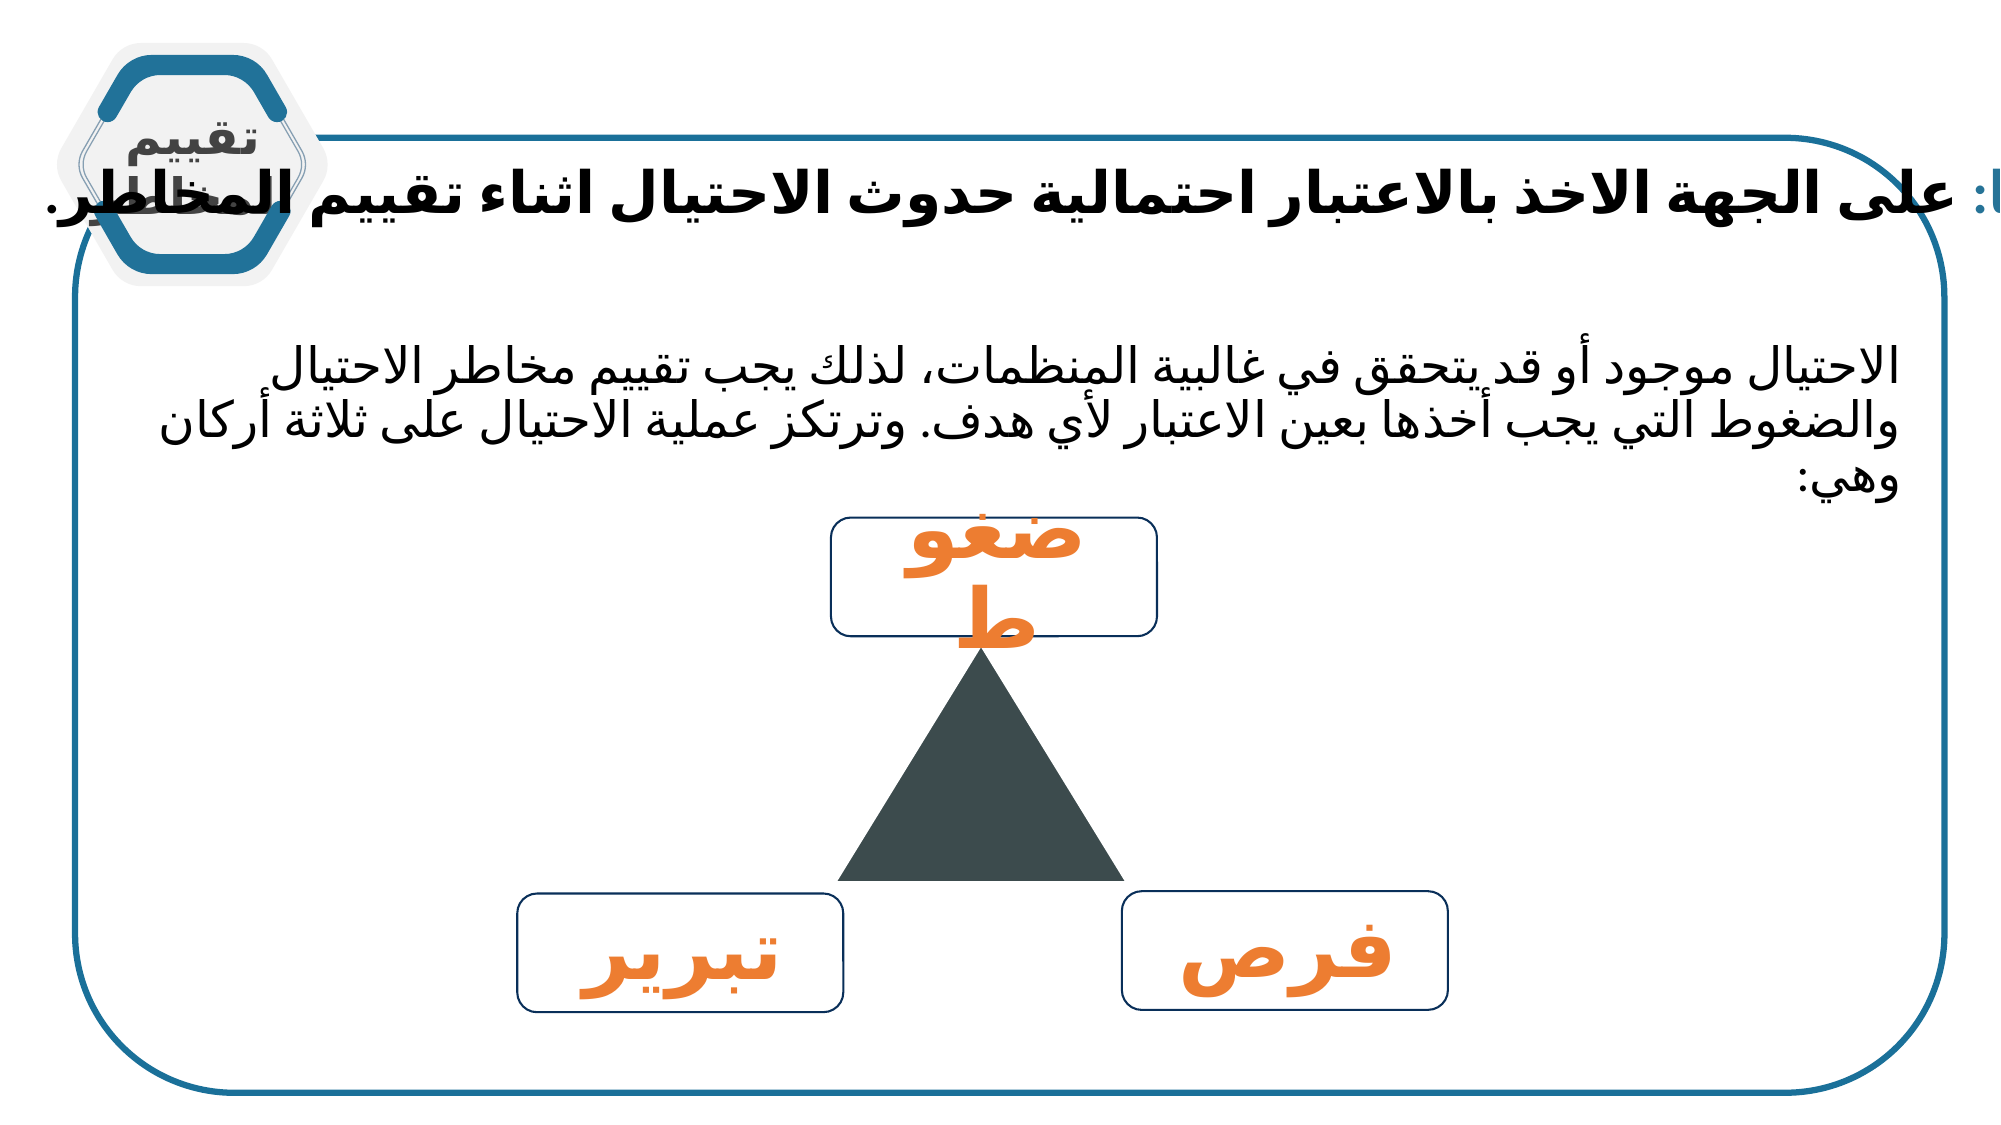

تقييم المخاطر

ثالثا: على الجهة الاخذ بالاعتبار احتمالية حدوث الاحتيال اثناء تقييم المخاطر.
الاحتيال موجود أو قد يتحقق في غالبية المنظمات، لذلك يجب تقييم مخاطر الاحتيال والضغوط التي يجب أخذها بعين الاعتبار لأي هدف. وترتكز عملية الاحتيال على ثلاثة أركان وهي:

ضغوط
تبرير
فرص